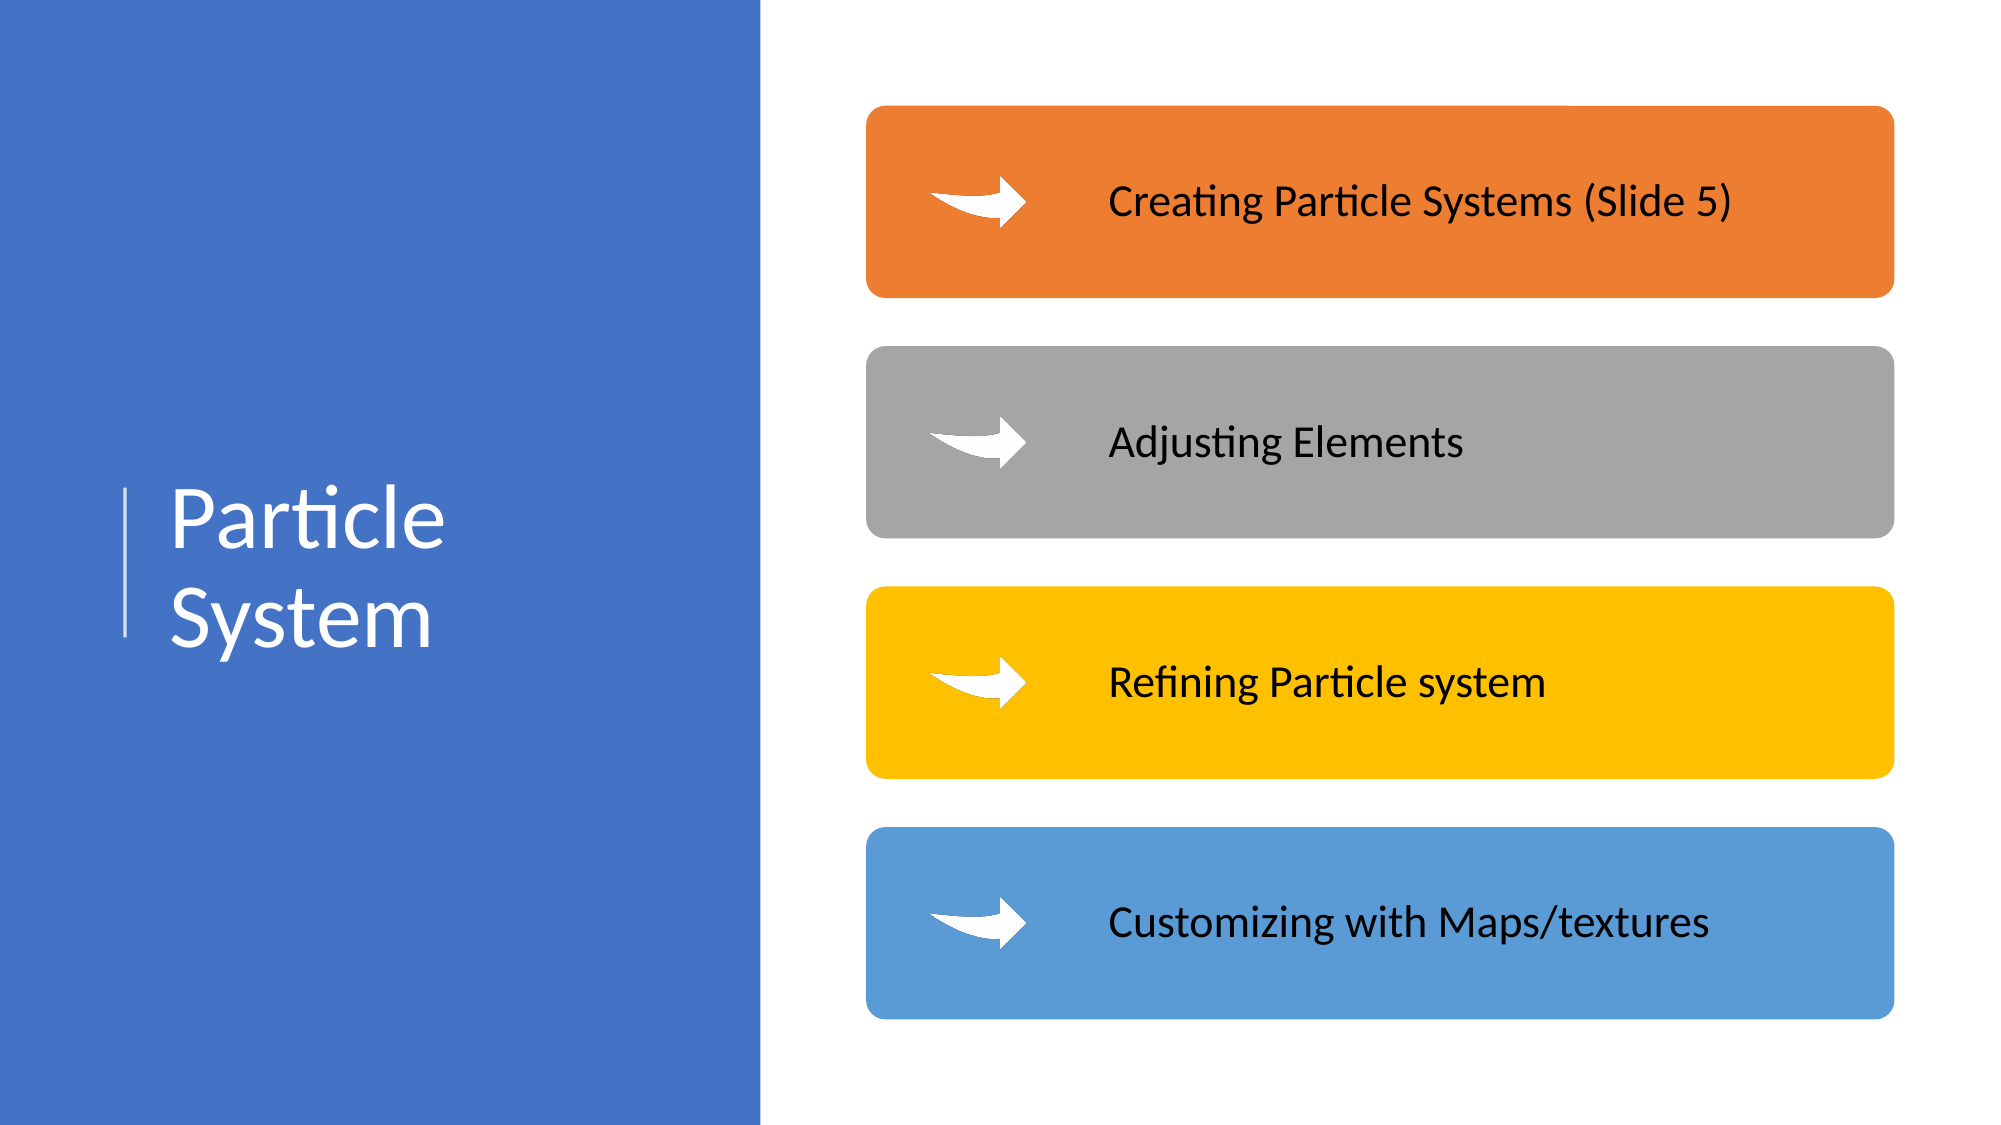

Creating Particle Systems (Slide 5)
Adjusting Elements
Refining Particle system
Customizing with Maps/textures
# Particle System